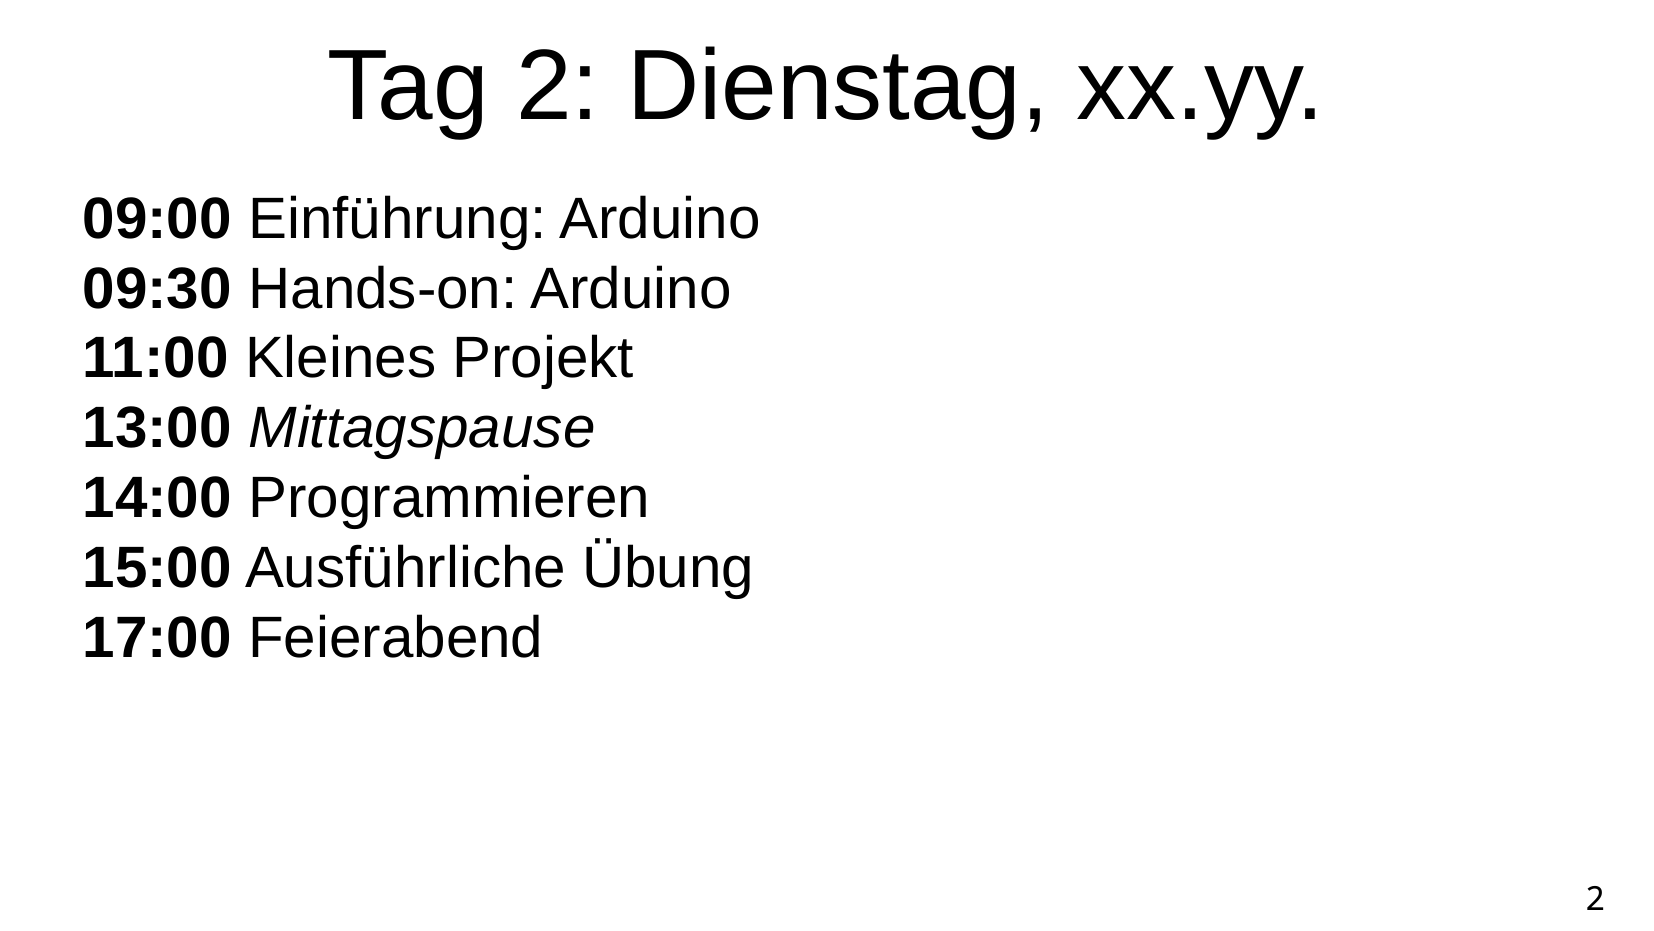

Tag 2: Dienstag, xx.yy.
09:00 Einführung: Arduino
09:30 Hands-on: Arduino
11:00 Kleines Projekt
13:00 Mittagspause
14:00 Programmieren
15:00 Ausführliche Übung
17:00 Feierabend